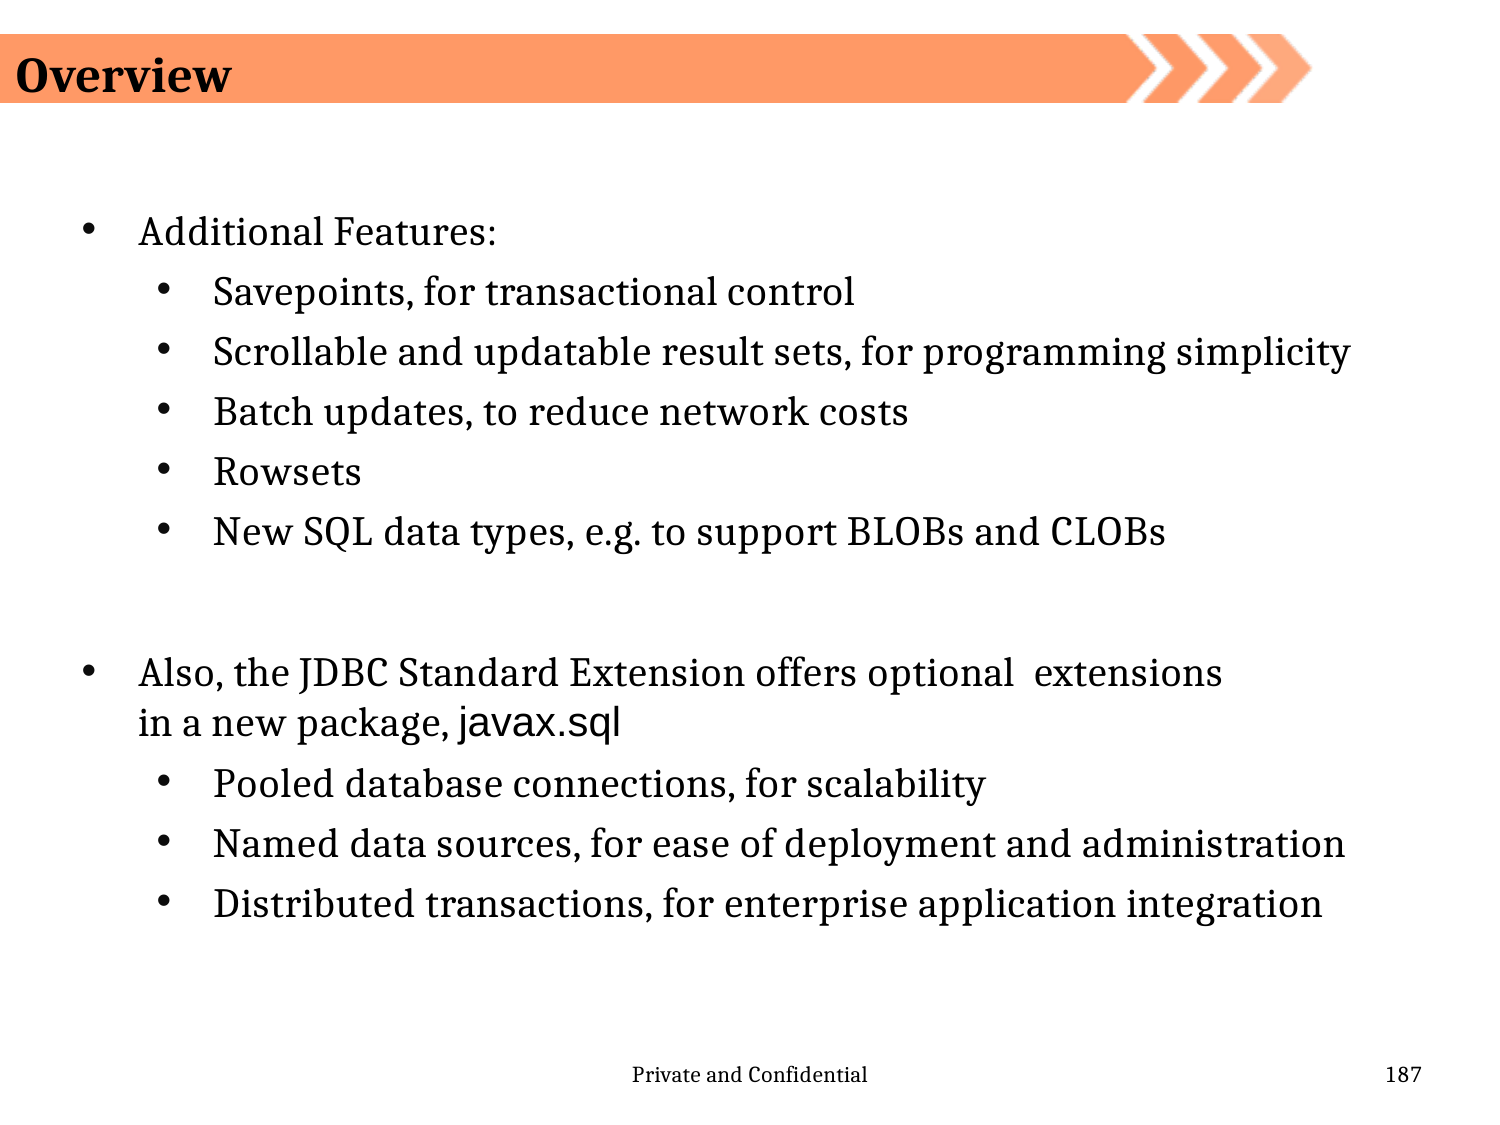

Overview
Additional Features:
Savepoints, for transactional control
Scrollable and updatable result sets, for programming simplicity
Batch updates, to reduce network costs
Rowsets
New SQL data types, e.g. to support BLOBs and CLOBs

Also, the JDBC Standard Extension offers optional  extensions in a new package, javax.sql
Pooled database connections, for scalability
Named data sources, for ease of deployment and administration
Distributed transactions, for enterprise application integration